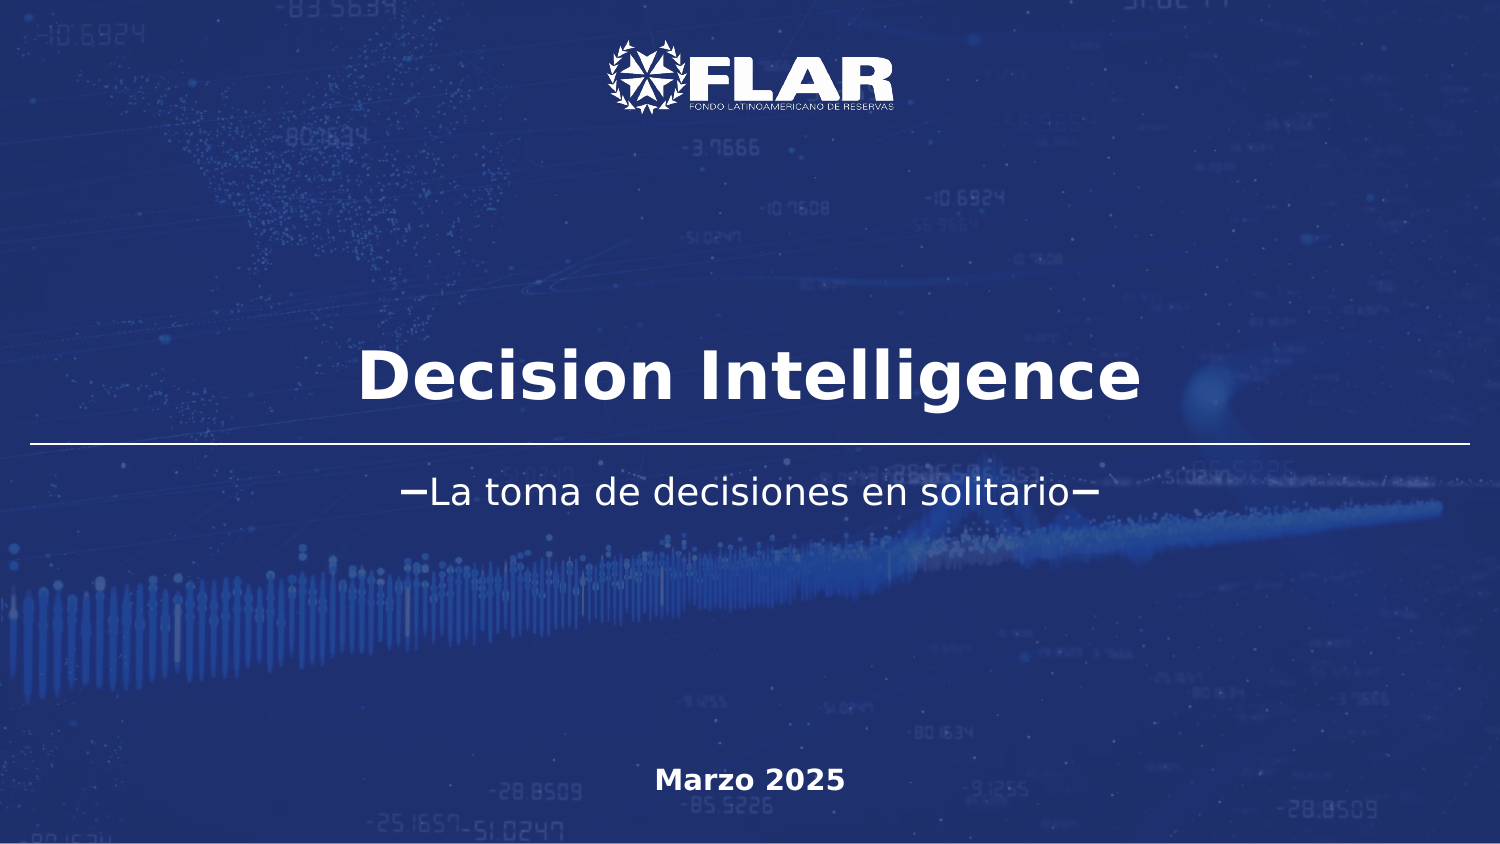

# Decision Intelligence
➖La toma de decisiones en solitario➖
Marzo 2025